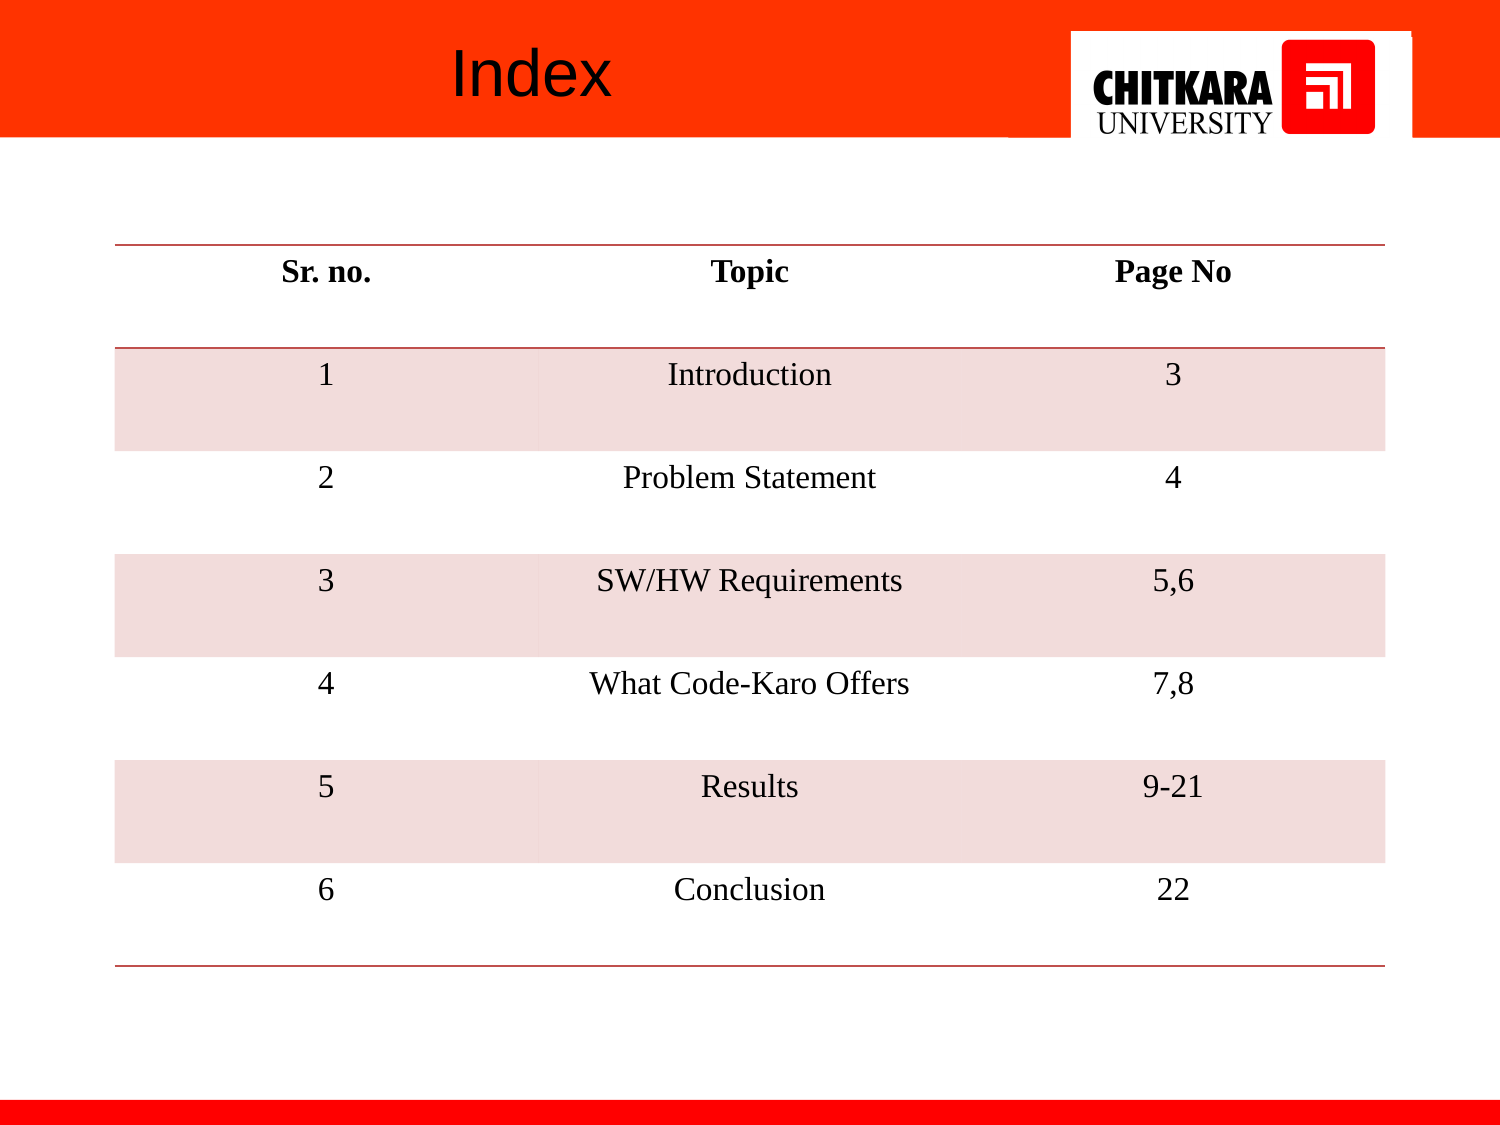

# Index
| Sr. no. | Topic | Page No |
| --- | --- | --- |
| 1 | Introduction | 3 |
| 2 | Problem Statement | 4 |
| 3 | SW/HW Requirements | 5,6 |
| 4 | What Code-Karo Offers | 7,8 |
| 5 | Results | 9-21 |
| 6 | Conclusion | 22 |